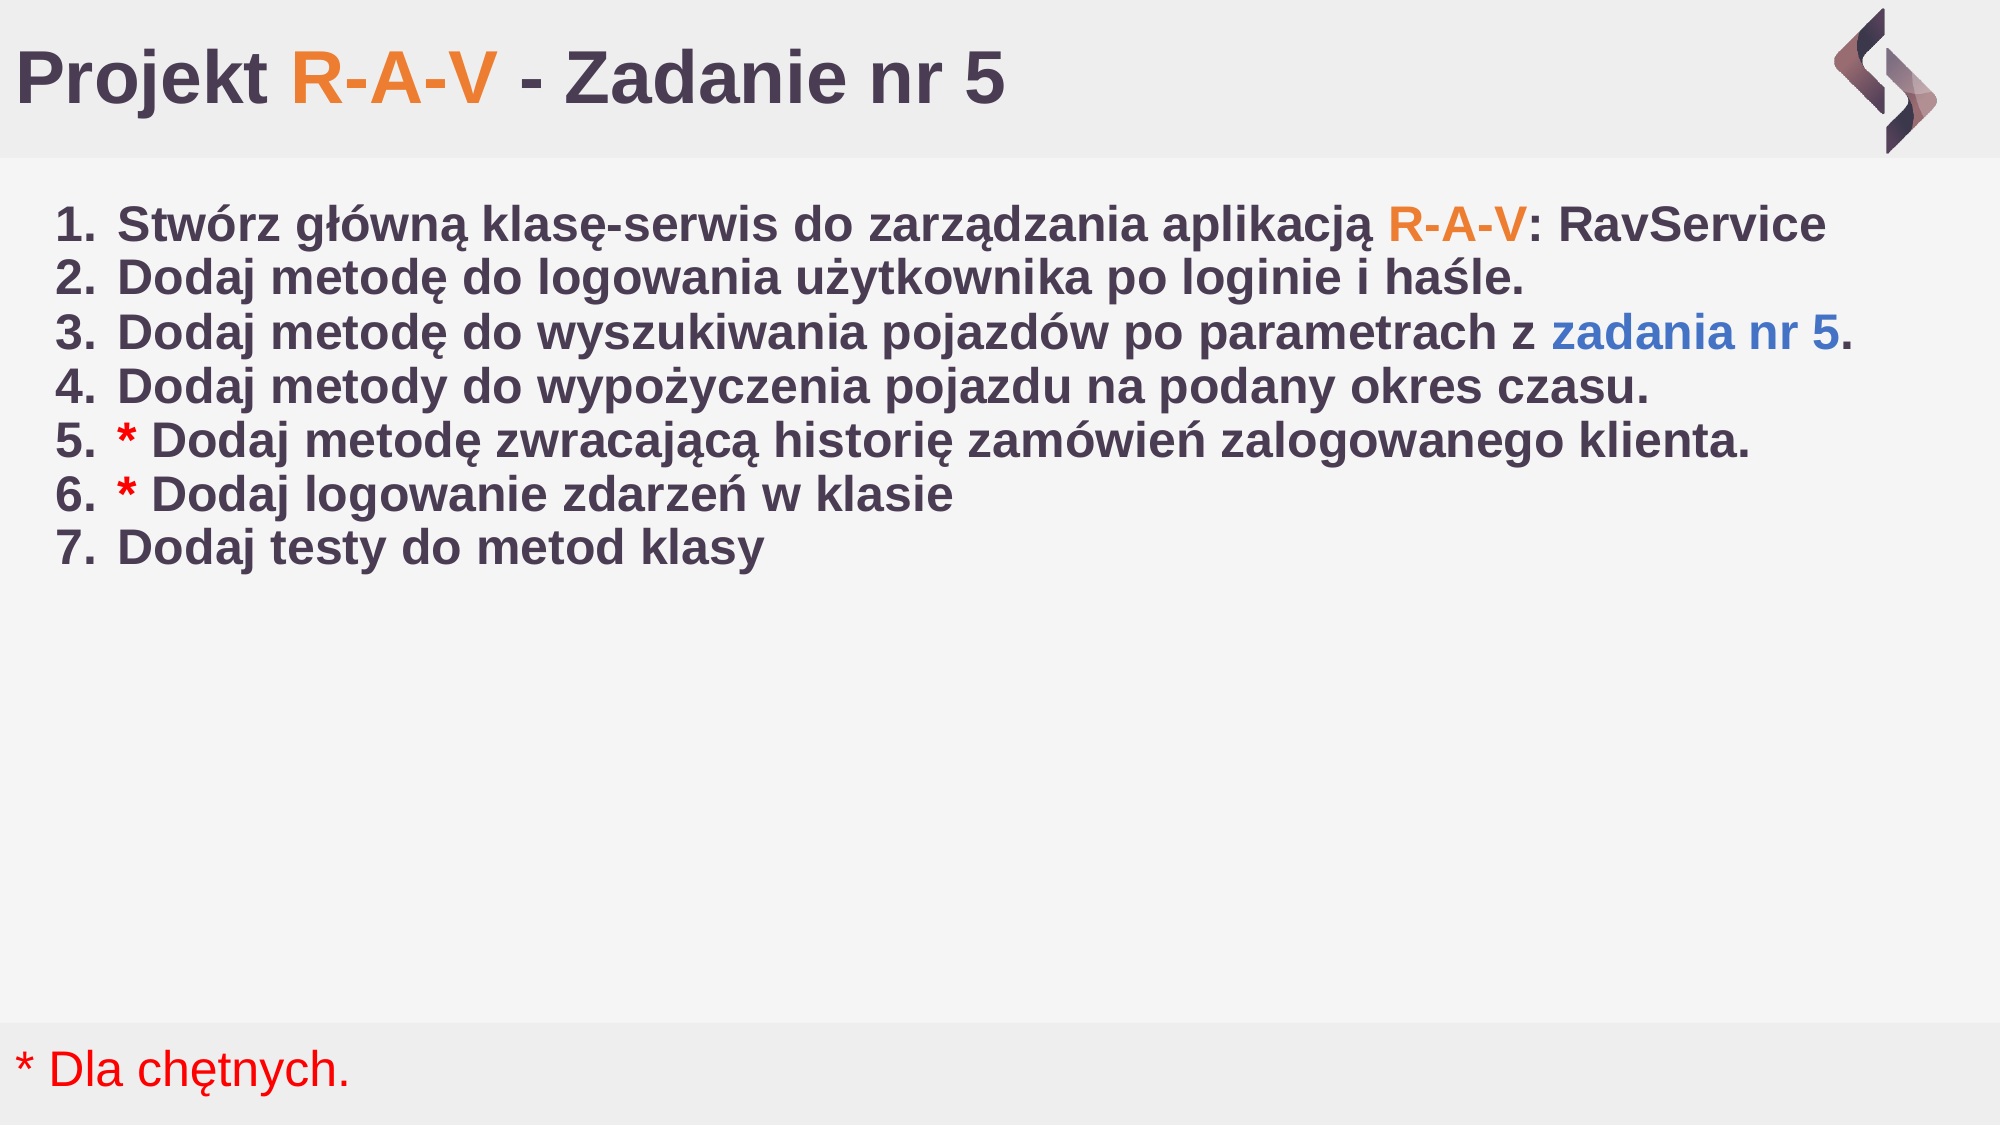

# Projekt R-A-V - Zadanie nr 5
Stwórz główną klasę-serwis do zarządzania aplikacją R-A-V: RavService
Dodaj metodę do logowania użytkownika po loginie i haśle.
Dodaj metodę do wyszukiwania pojazdów po parametrach z zadania nr 5.
Dodaj metody do wypożyczenia pojazdu na podany okres czasu.
* Dodaj metodę zwracającą historię zamówień zalogowanego klienta.
* Dodaj logowanie zdarzeń w klasie
Dodaj testy do metod klasy
* Dla chętnych.